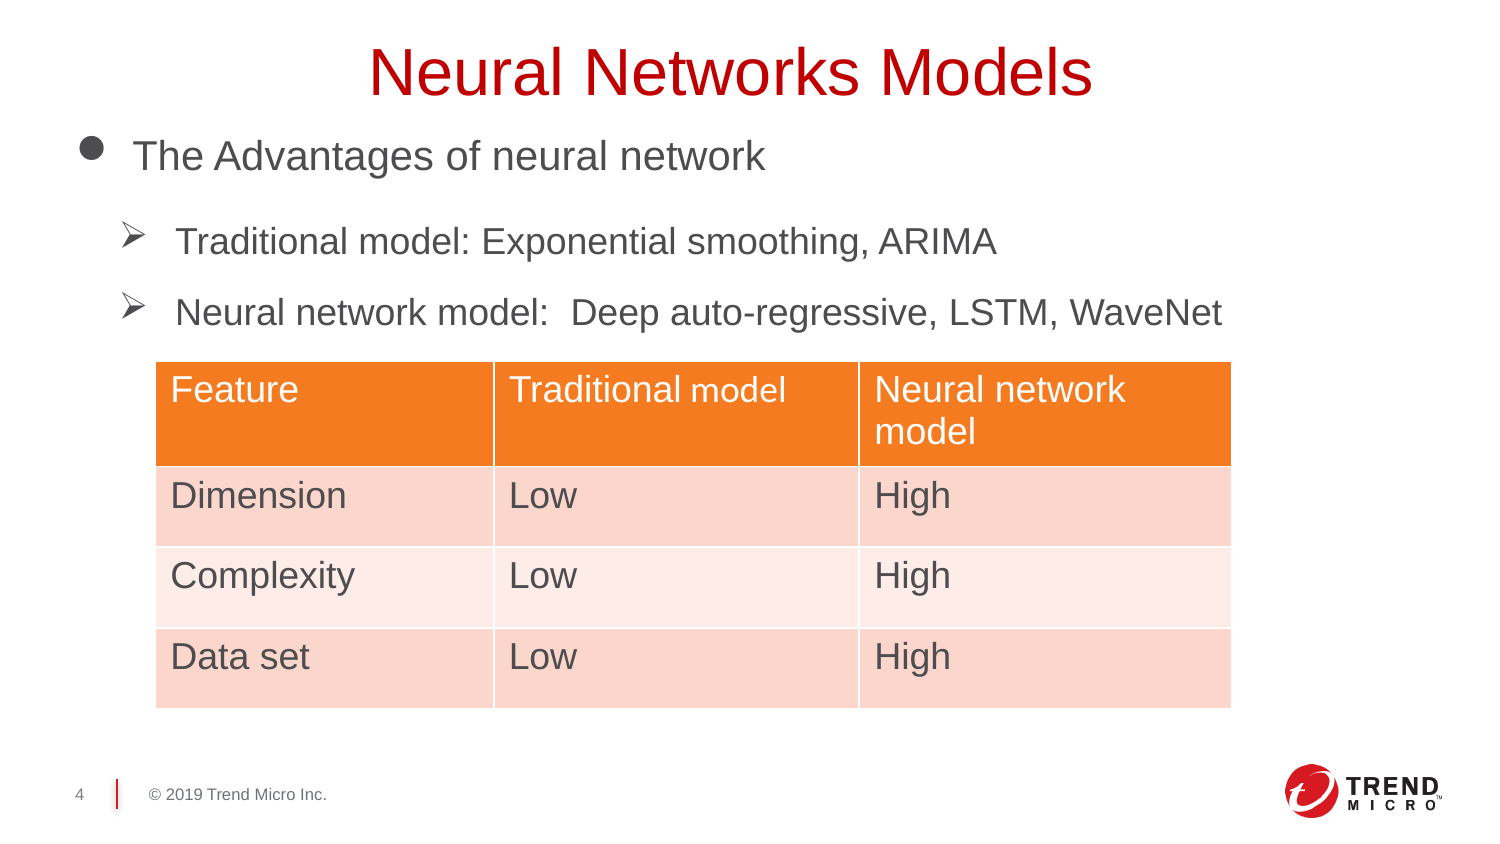

# Neural Networks Models
The Advantages of neural network
Traditional model: Exponential smoothing, ARIMA
Neural network model:  Deep auto-regressive, LSTM, WaveNet
| Feature | Traditional model | Neural network model |
| --- | --- | --- |
| Dimension | Low | High |
| Complexity | Low | High |
| Data set | Low | High |